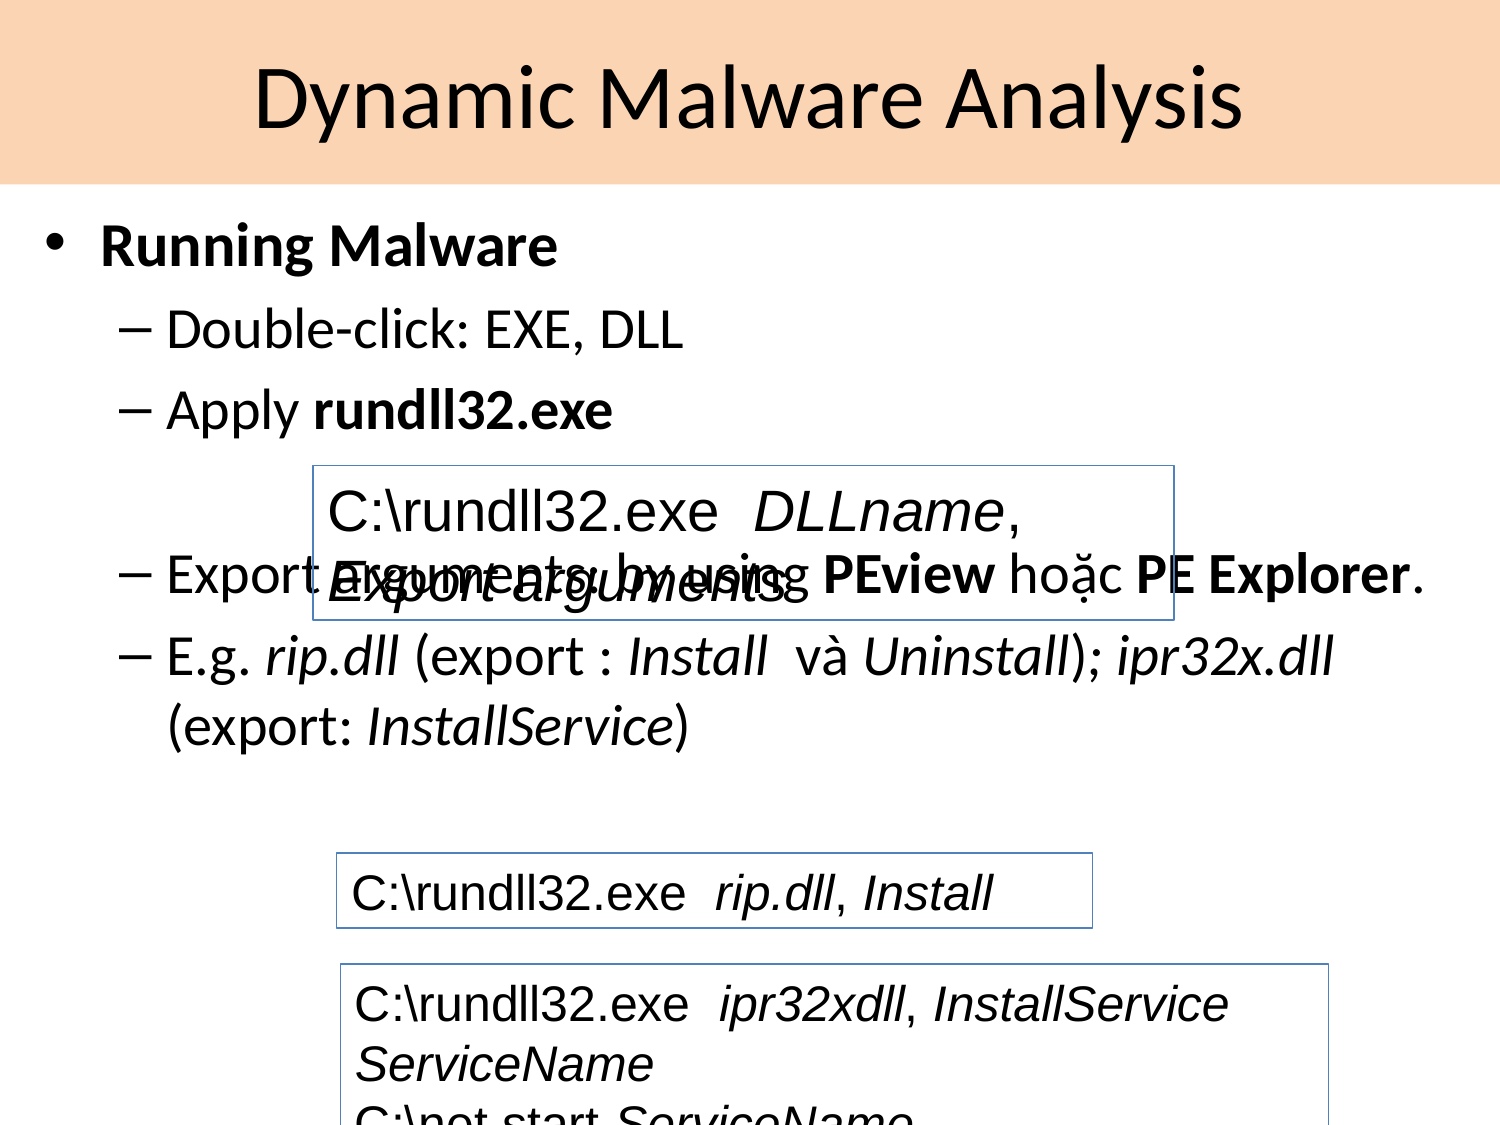

Dynamic Malware Analysis
Running Malware
Double-click: EXE, DLL
Apply rundll32.exe

Export arguments: by using PEview hoặc PE Explorer.
E.g. rip.dll (export : Install  và Uninstall); ipr32x.dll  (export: InstallService)

C:\rundll32.exe  DLLname, Export arguments
C:\rundll32.exe  rip.dll, Install
C:\rundll32.exe  ipr32xdll, InstallService ServiceName
C:\net start ServiceName